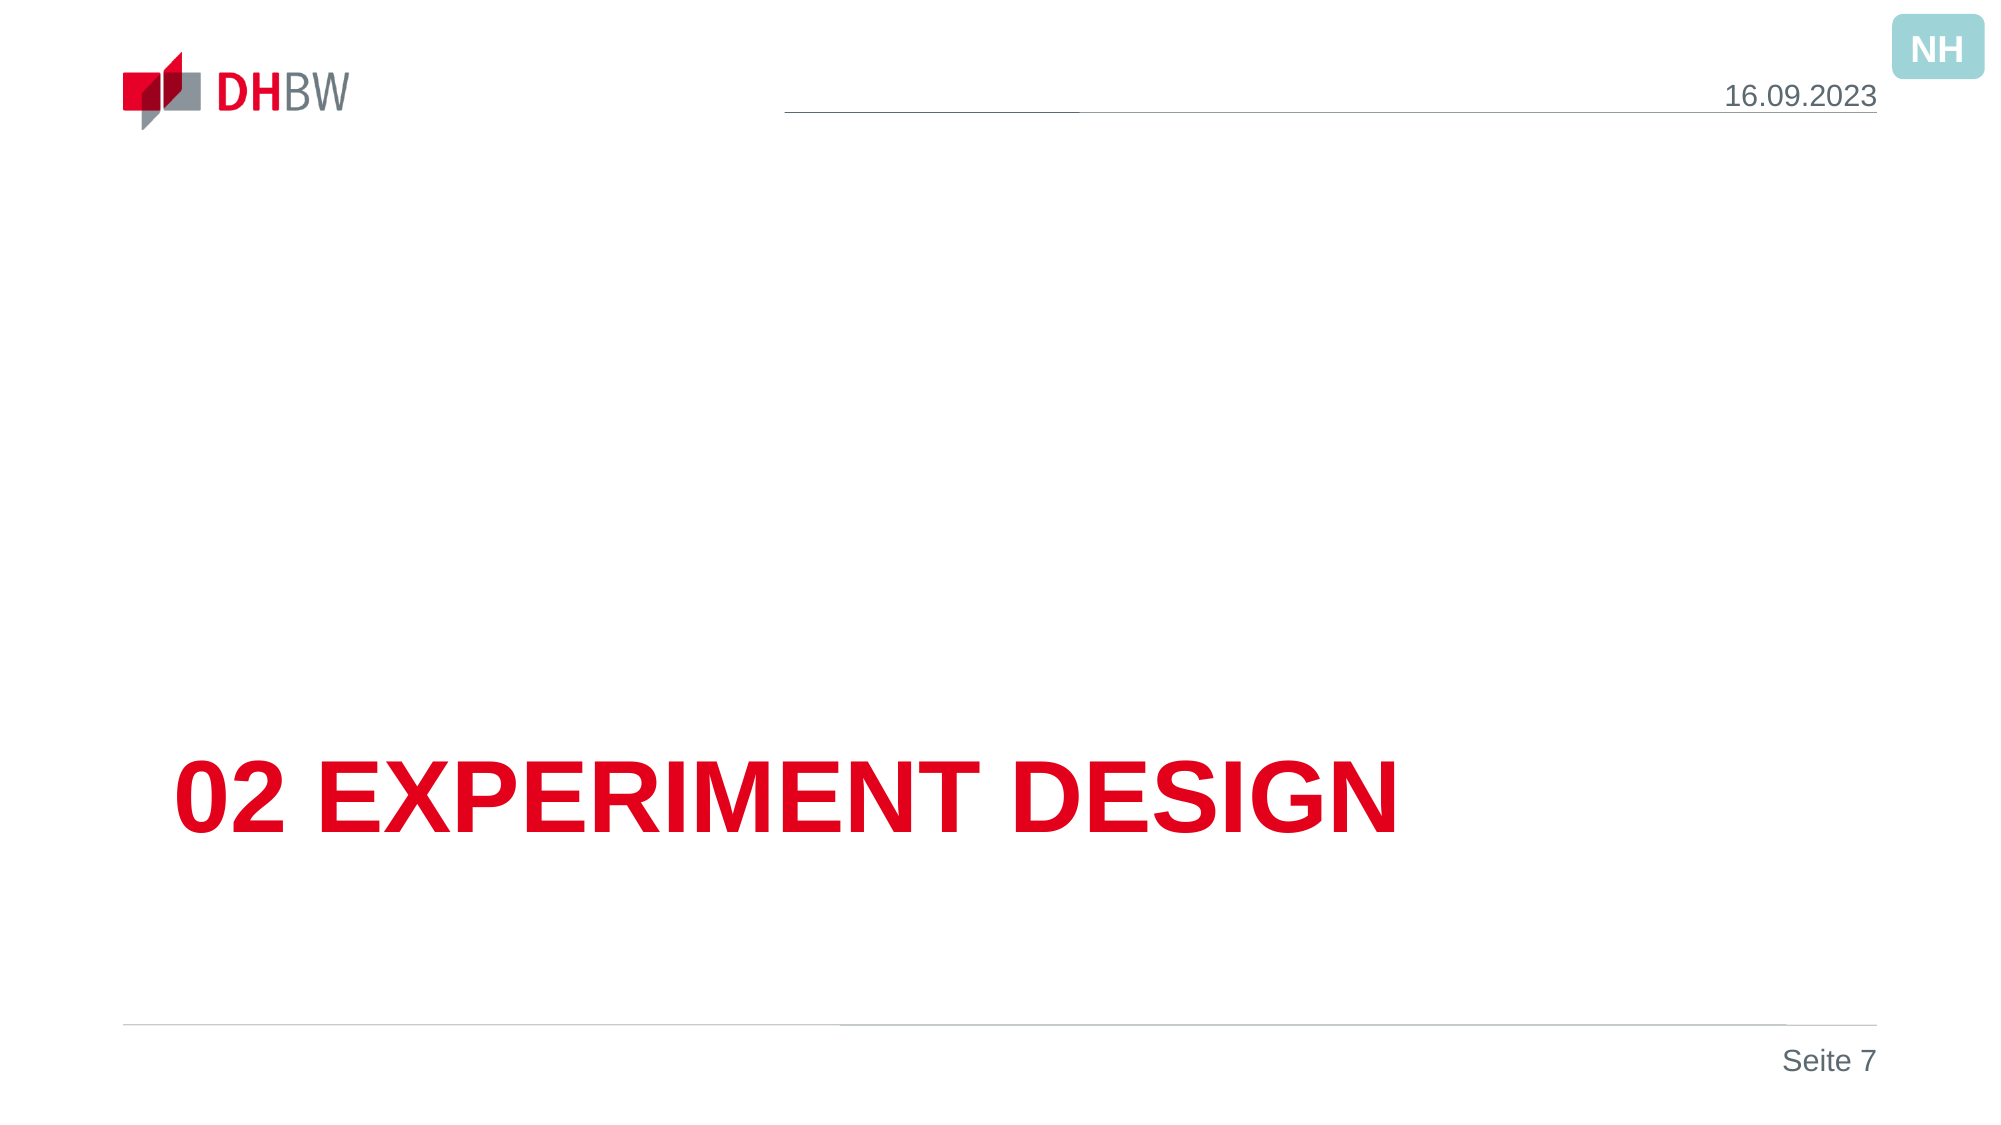

NH
16.09.2023

# 02 Experiment Design
7